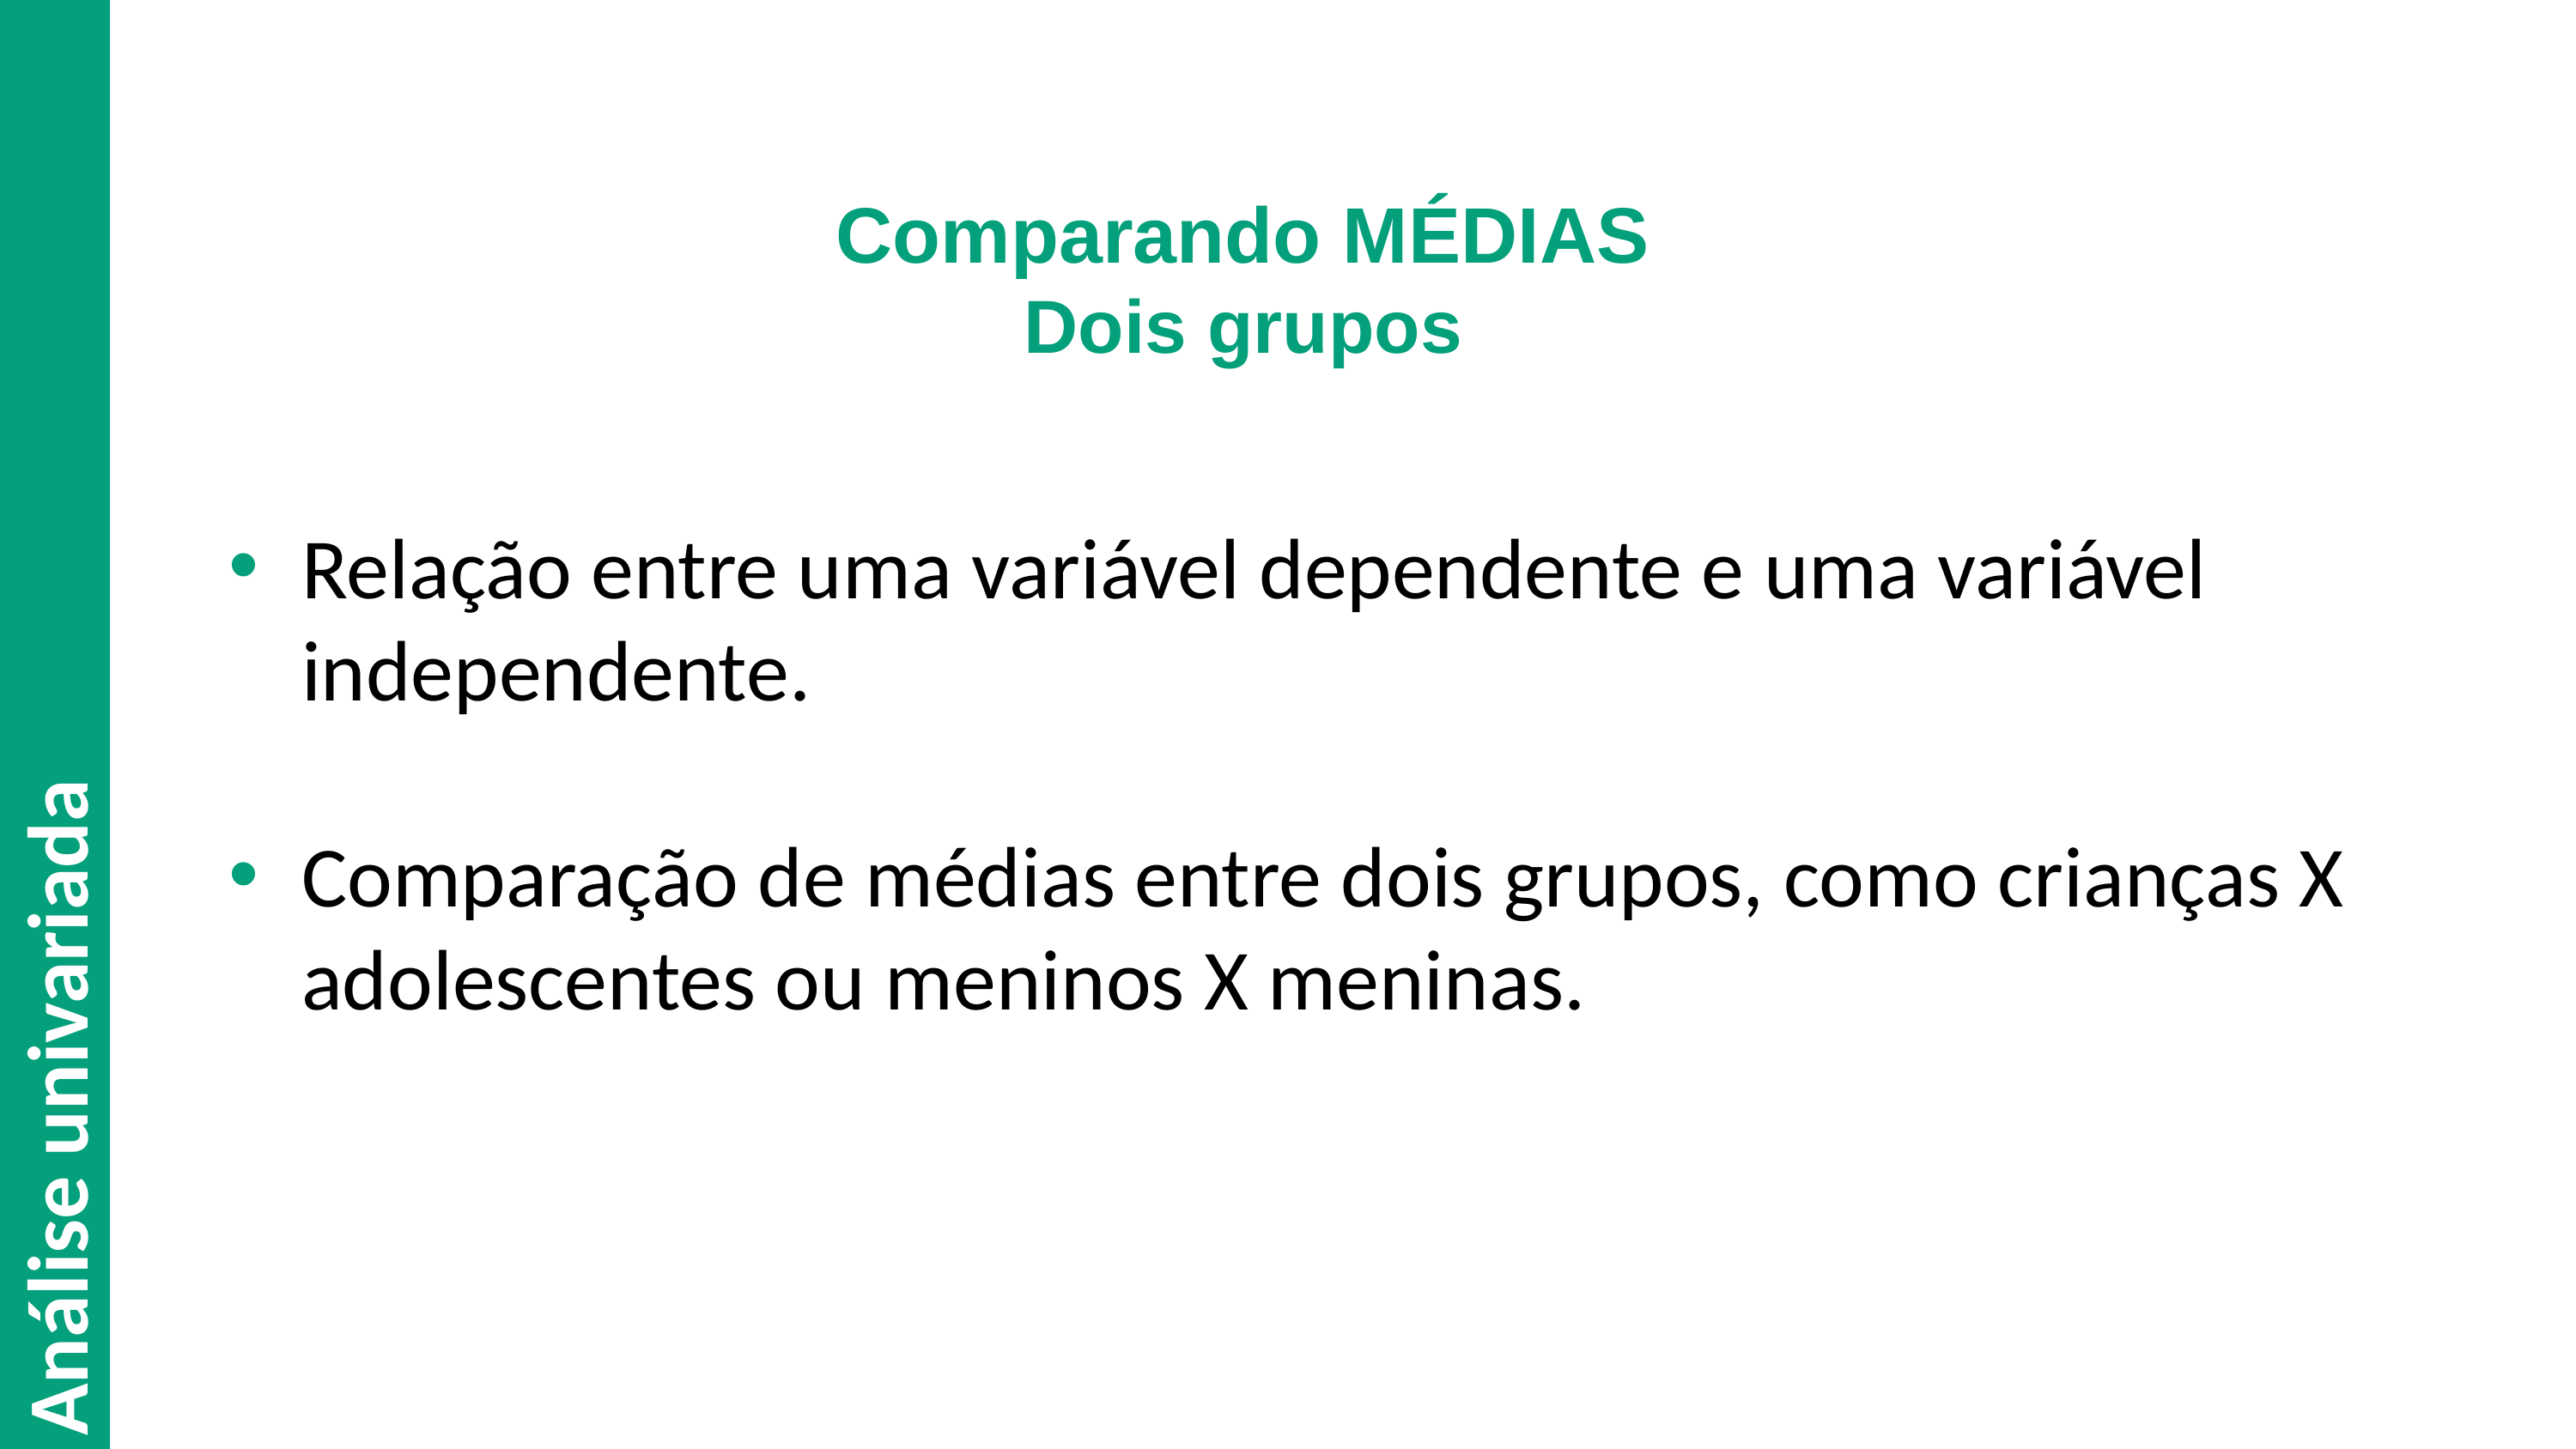

# Comparando MÉDIAS Dois grupos
Relação entre uma variável dependente e uma variável independente.

Comparação de médias entre dois grupos, como crianças X adolescentes ou meninos X meninas.

Análise univariada